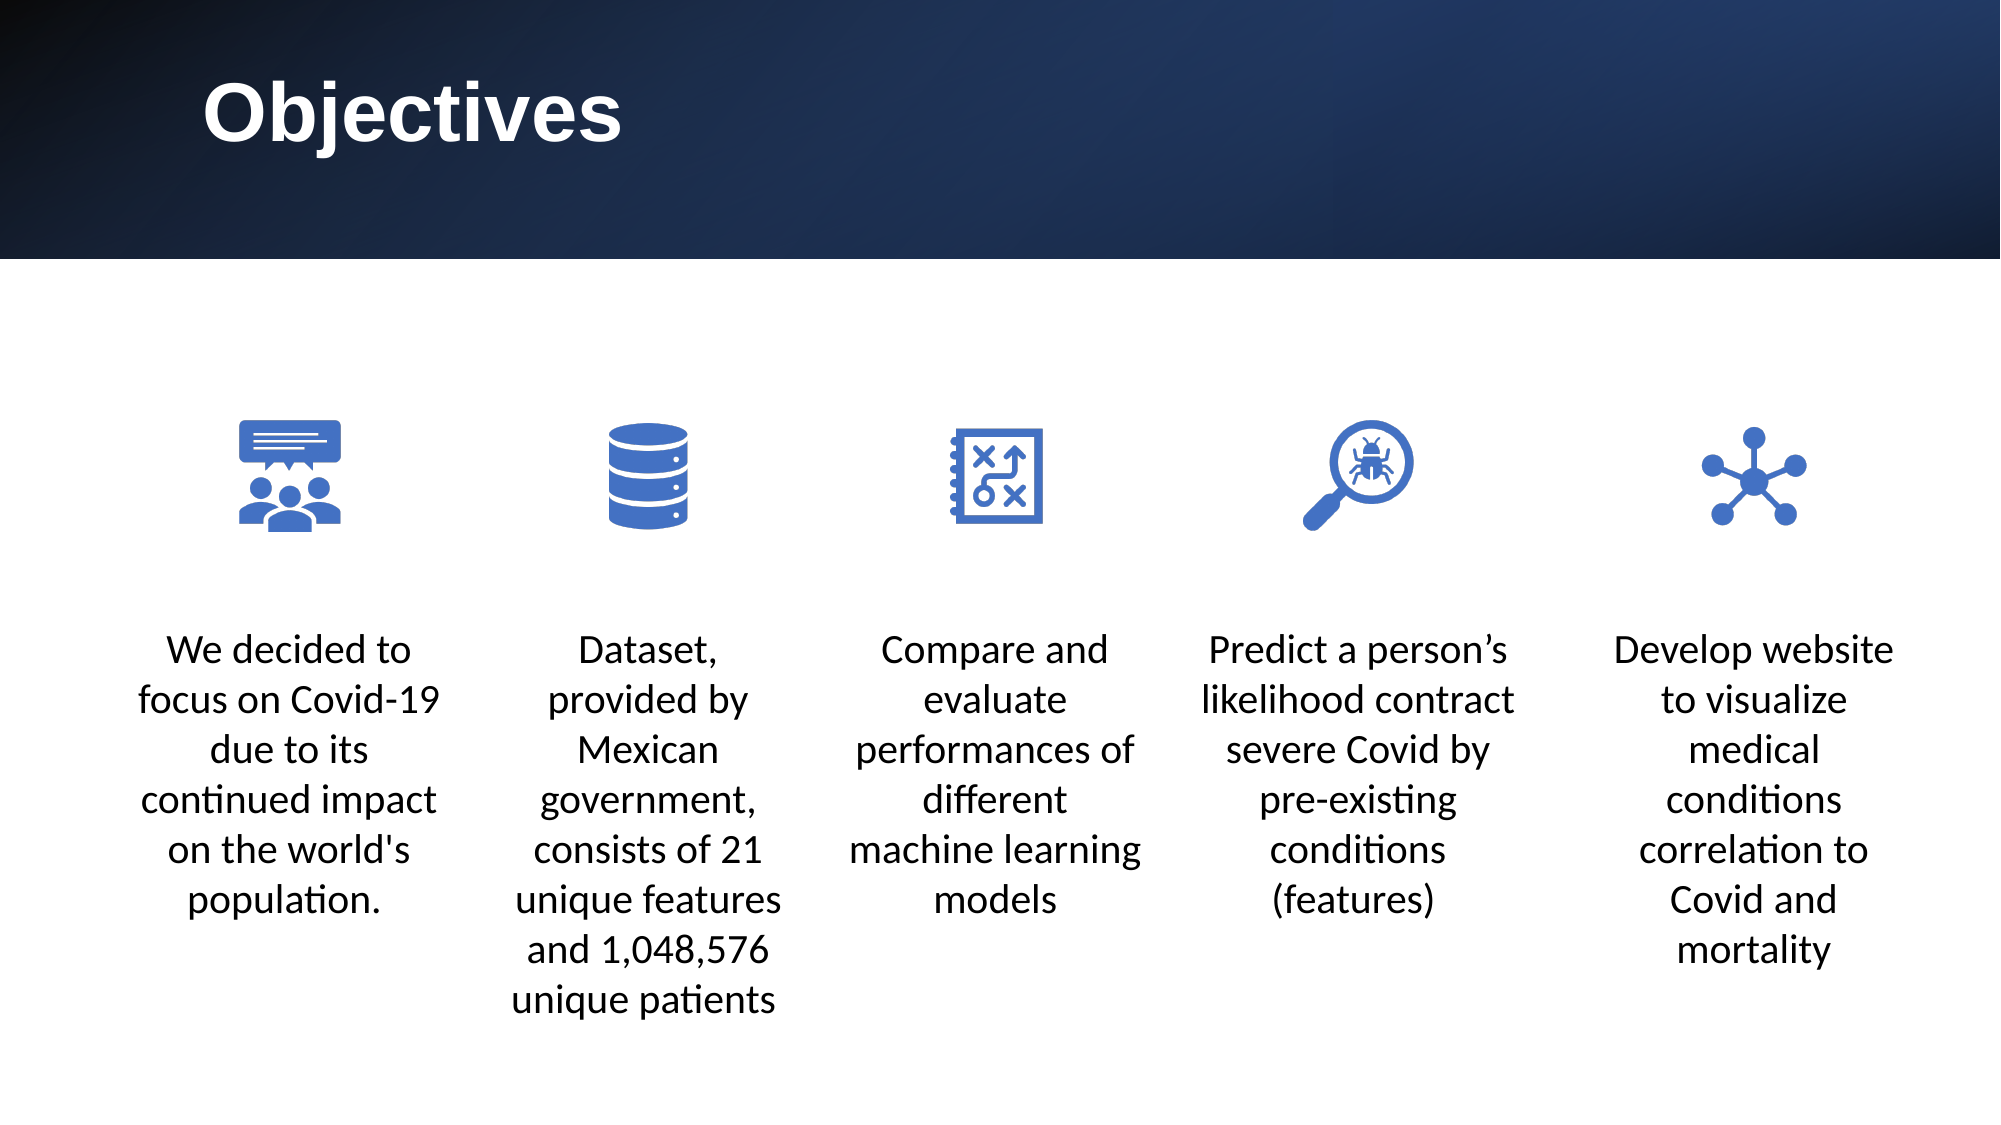

# Objectives
We decided to focus on Covid-19 due to its continued impact on the world's population.
Dataset, provided by Mexican government, consists of 21 unique features and 1,048,576 unique patients
Compare and evaluate performances of different machine learning models
Predict a person’s likelihood contract severe Covid by pre-existing conditions (features)
Develop website to visualize medical conditions correlation to Covid and mortality